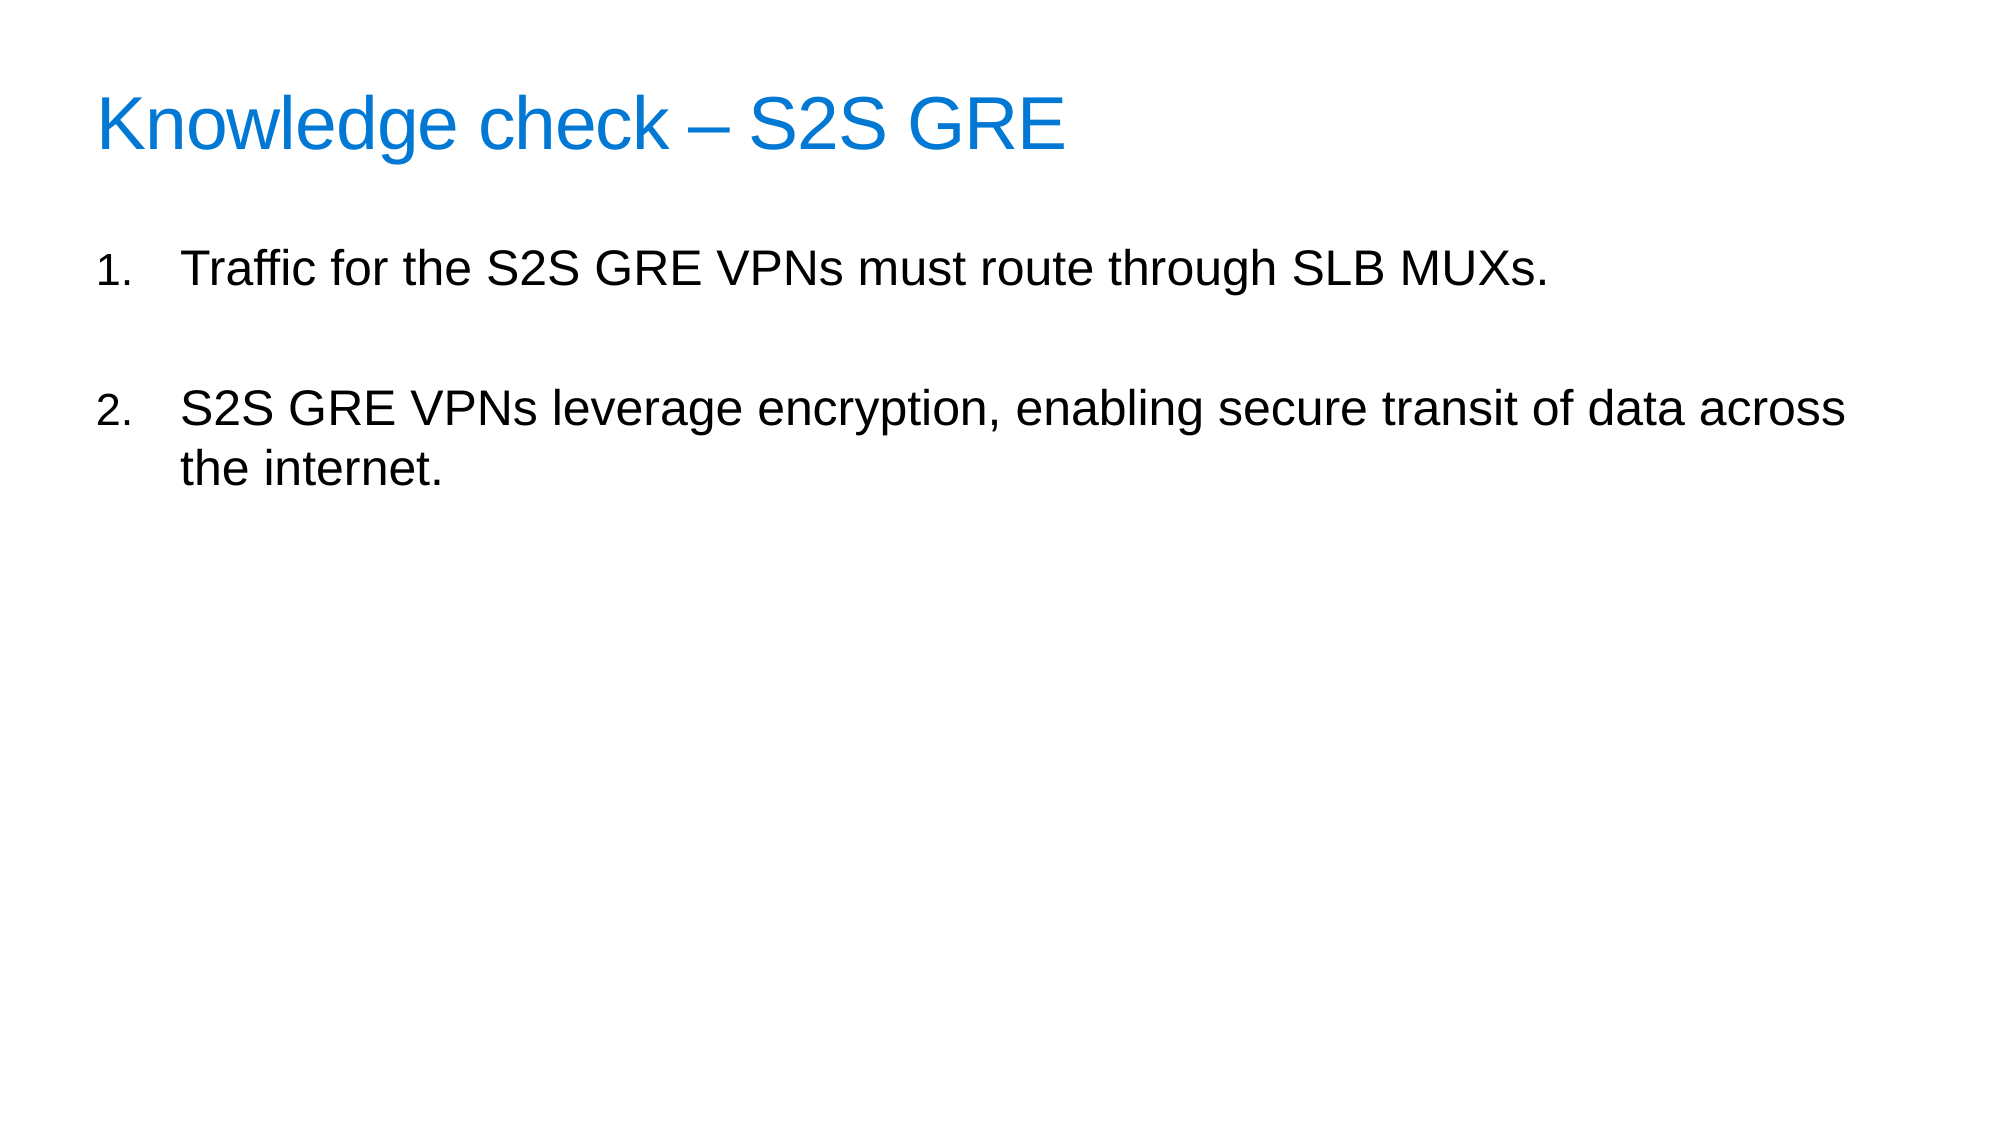

# Knowledge check – S2S GRE
Traffic for the S2S GRE VPNs must route through SLB MUXs.

S2S GRE VPNs leverage encryption, enabling secure transit of data across the internet.